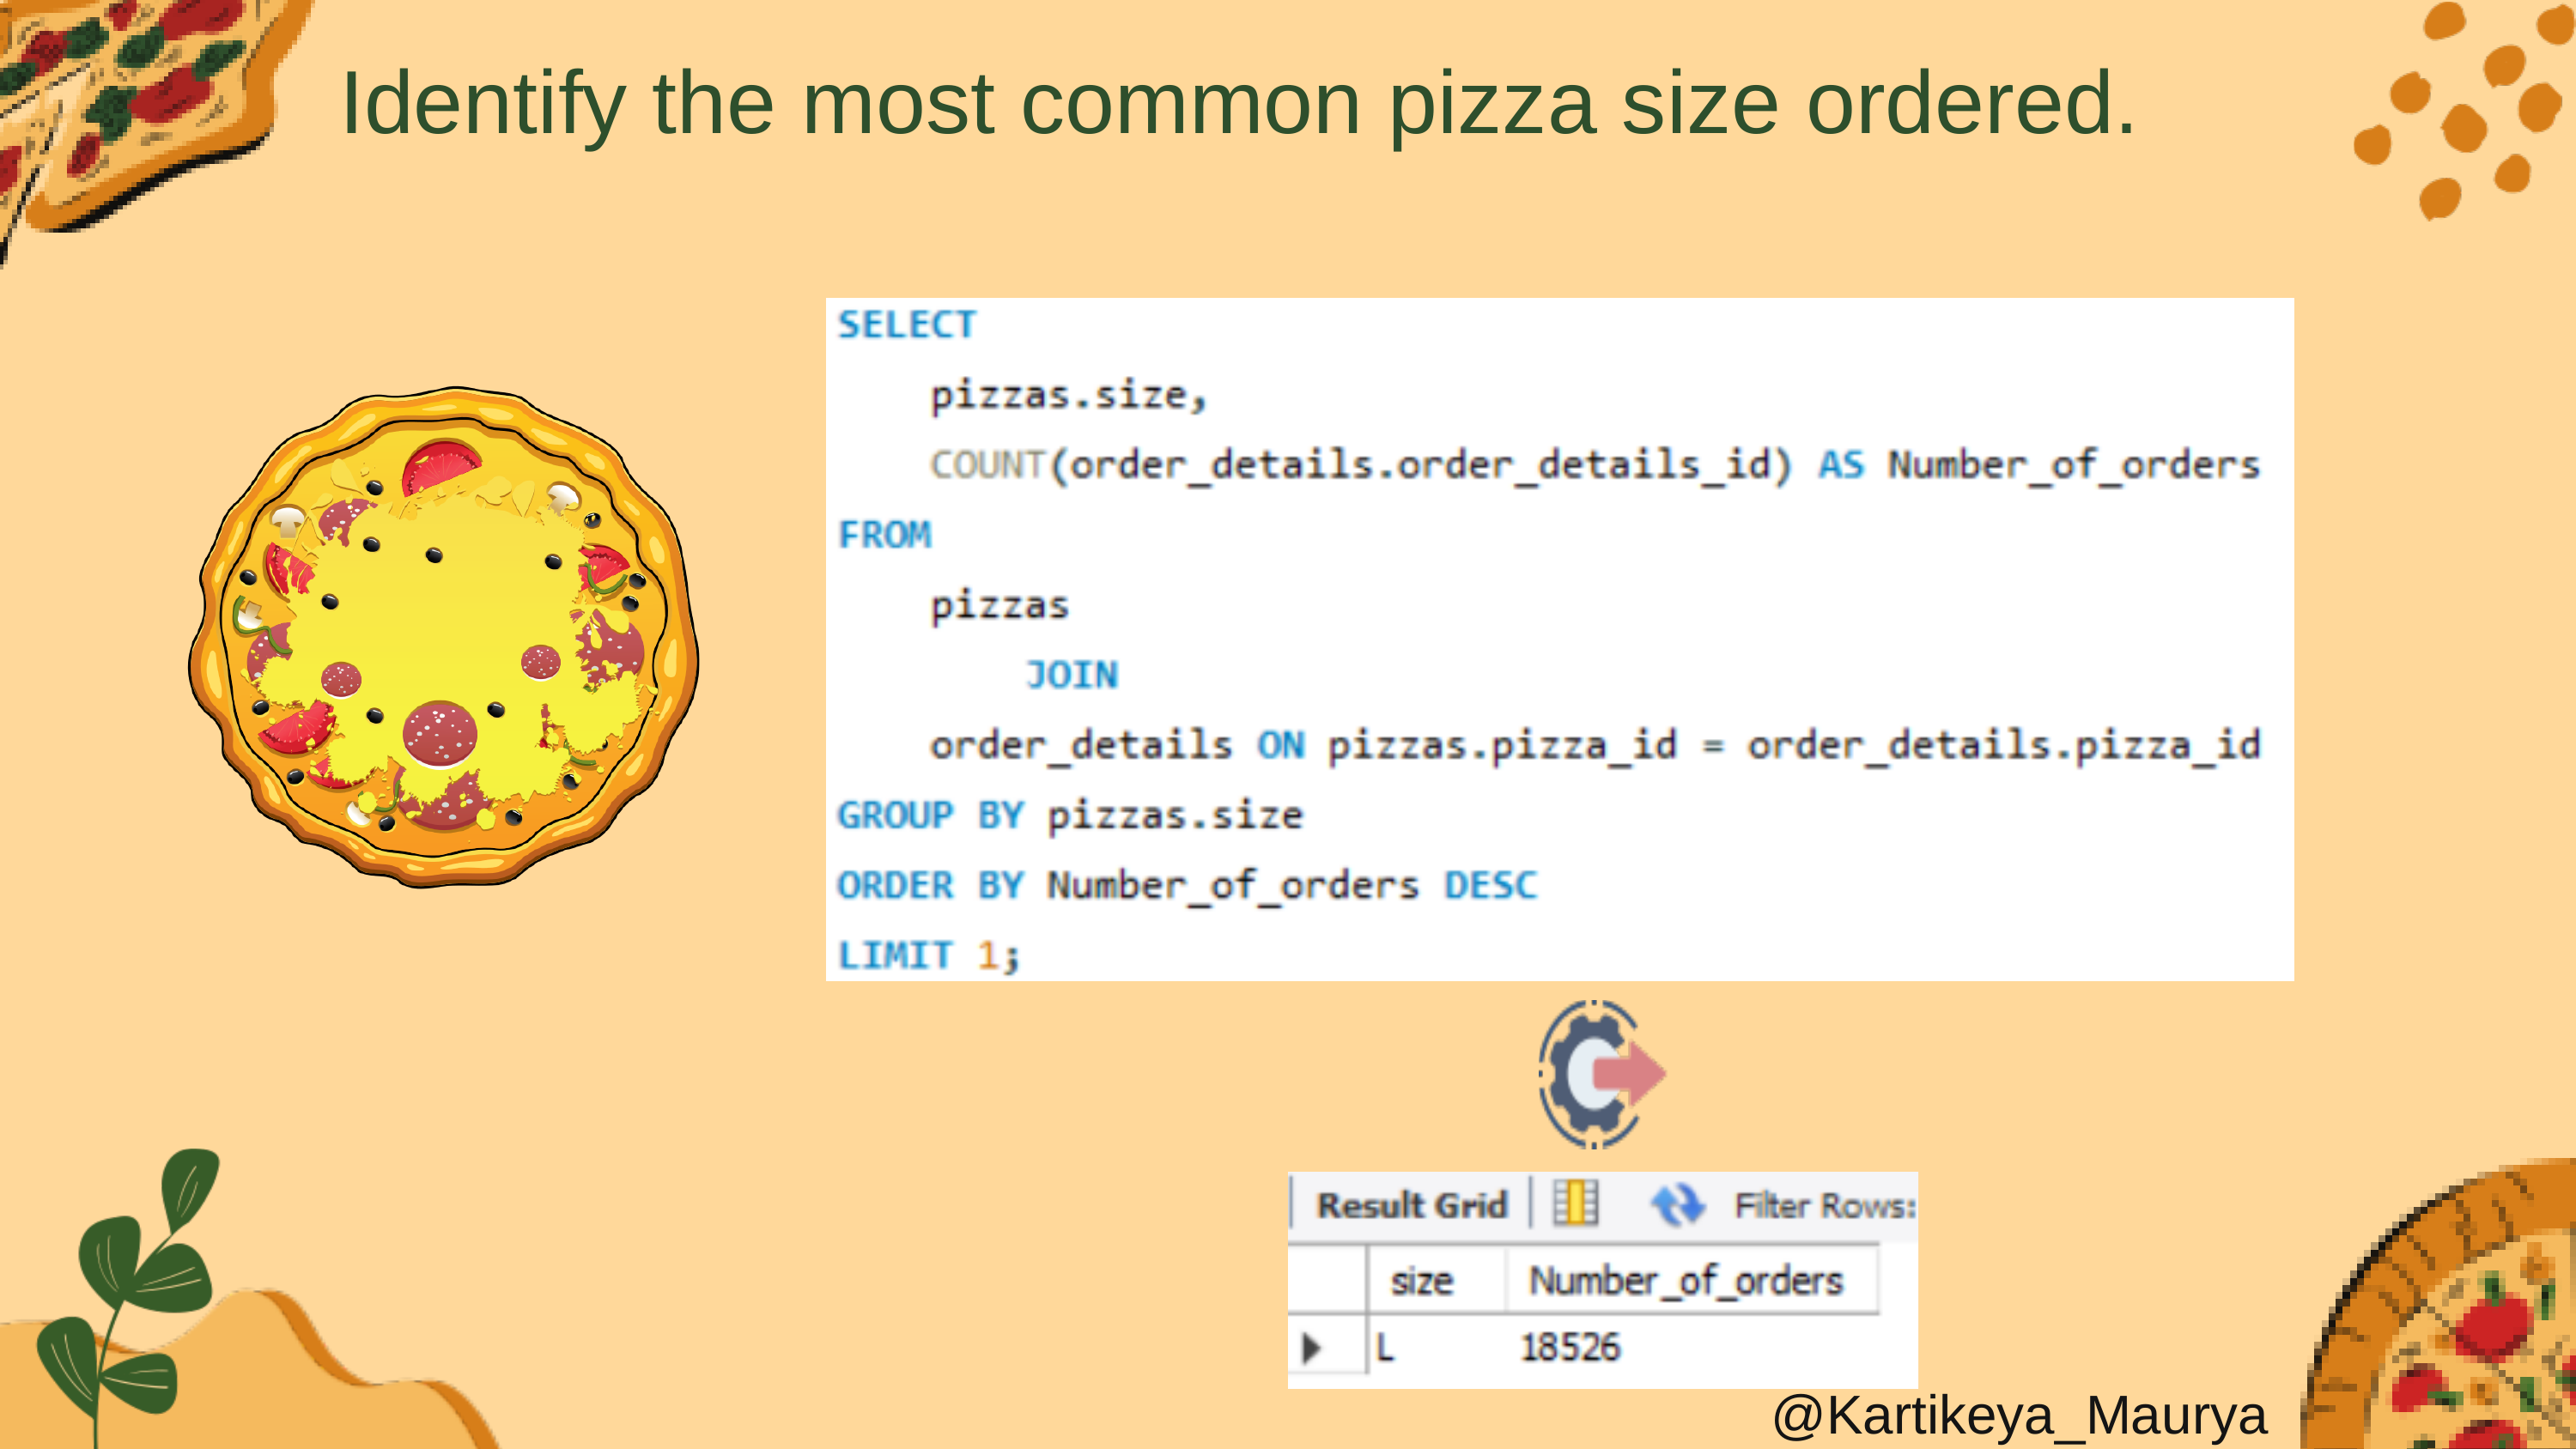

Identify the most common pizza size ordered.

@Kartikeya_Maurya